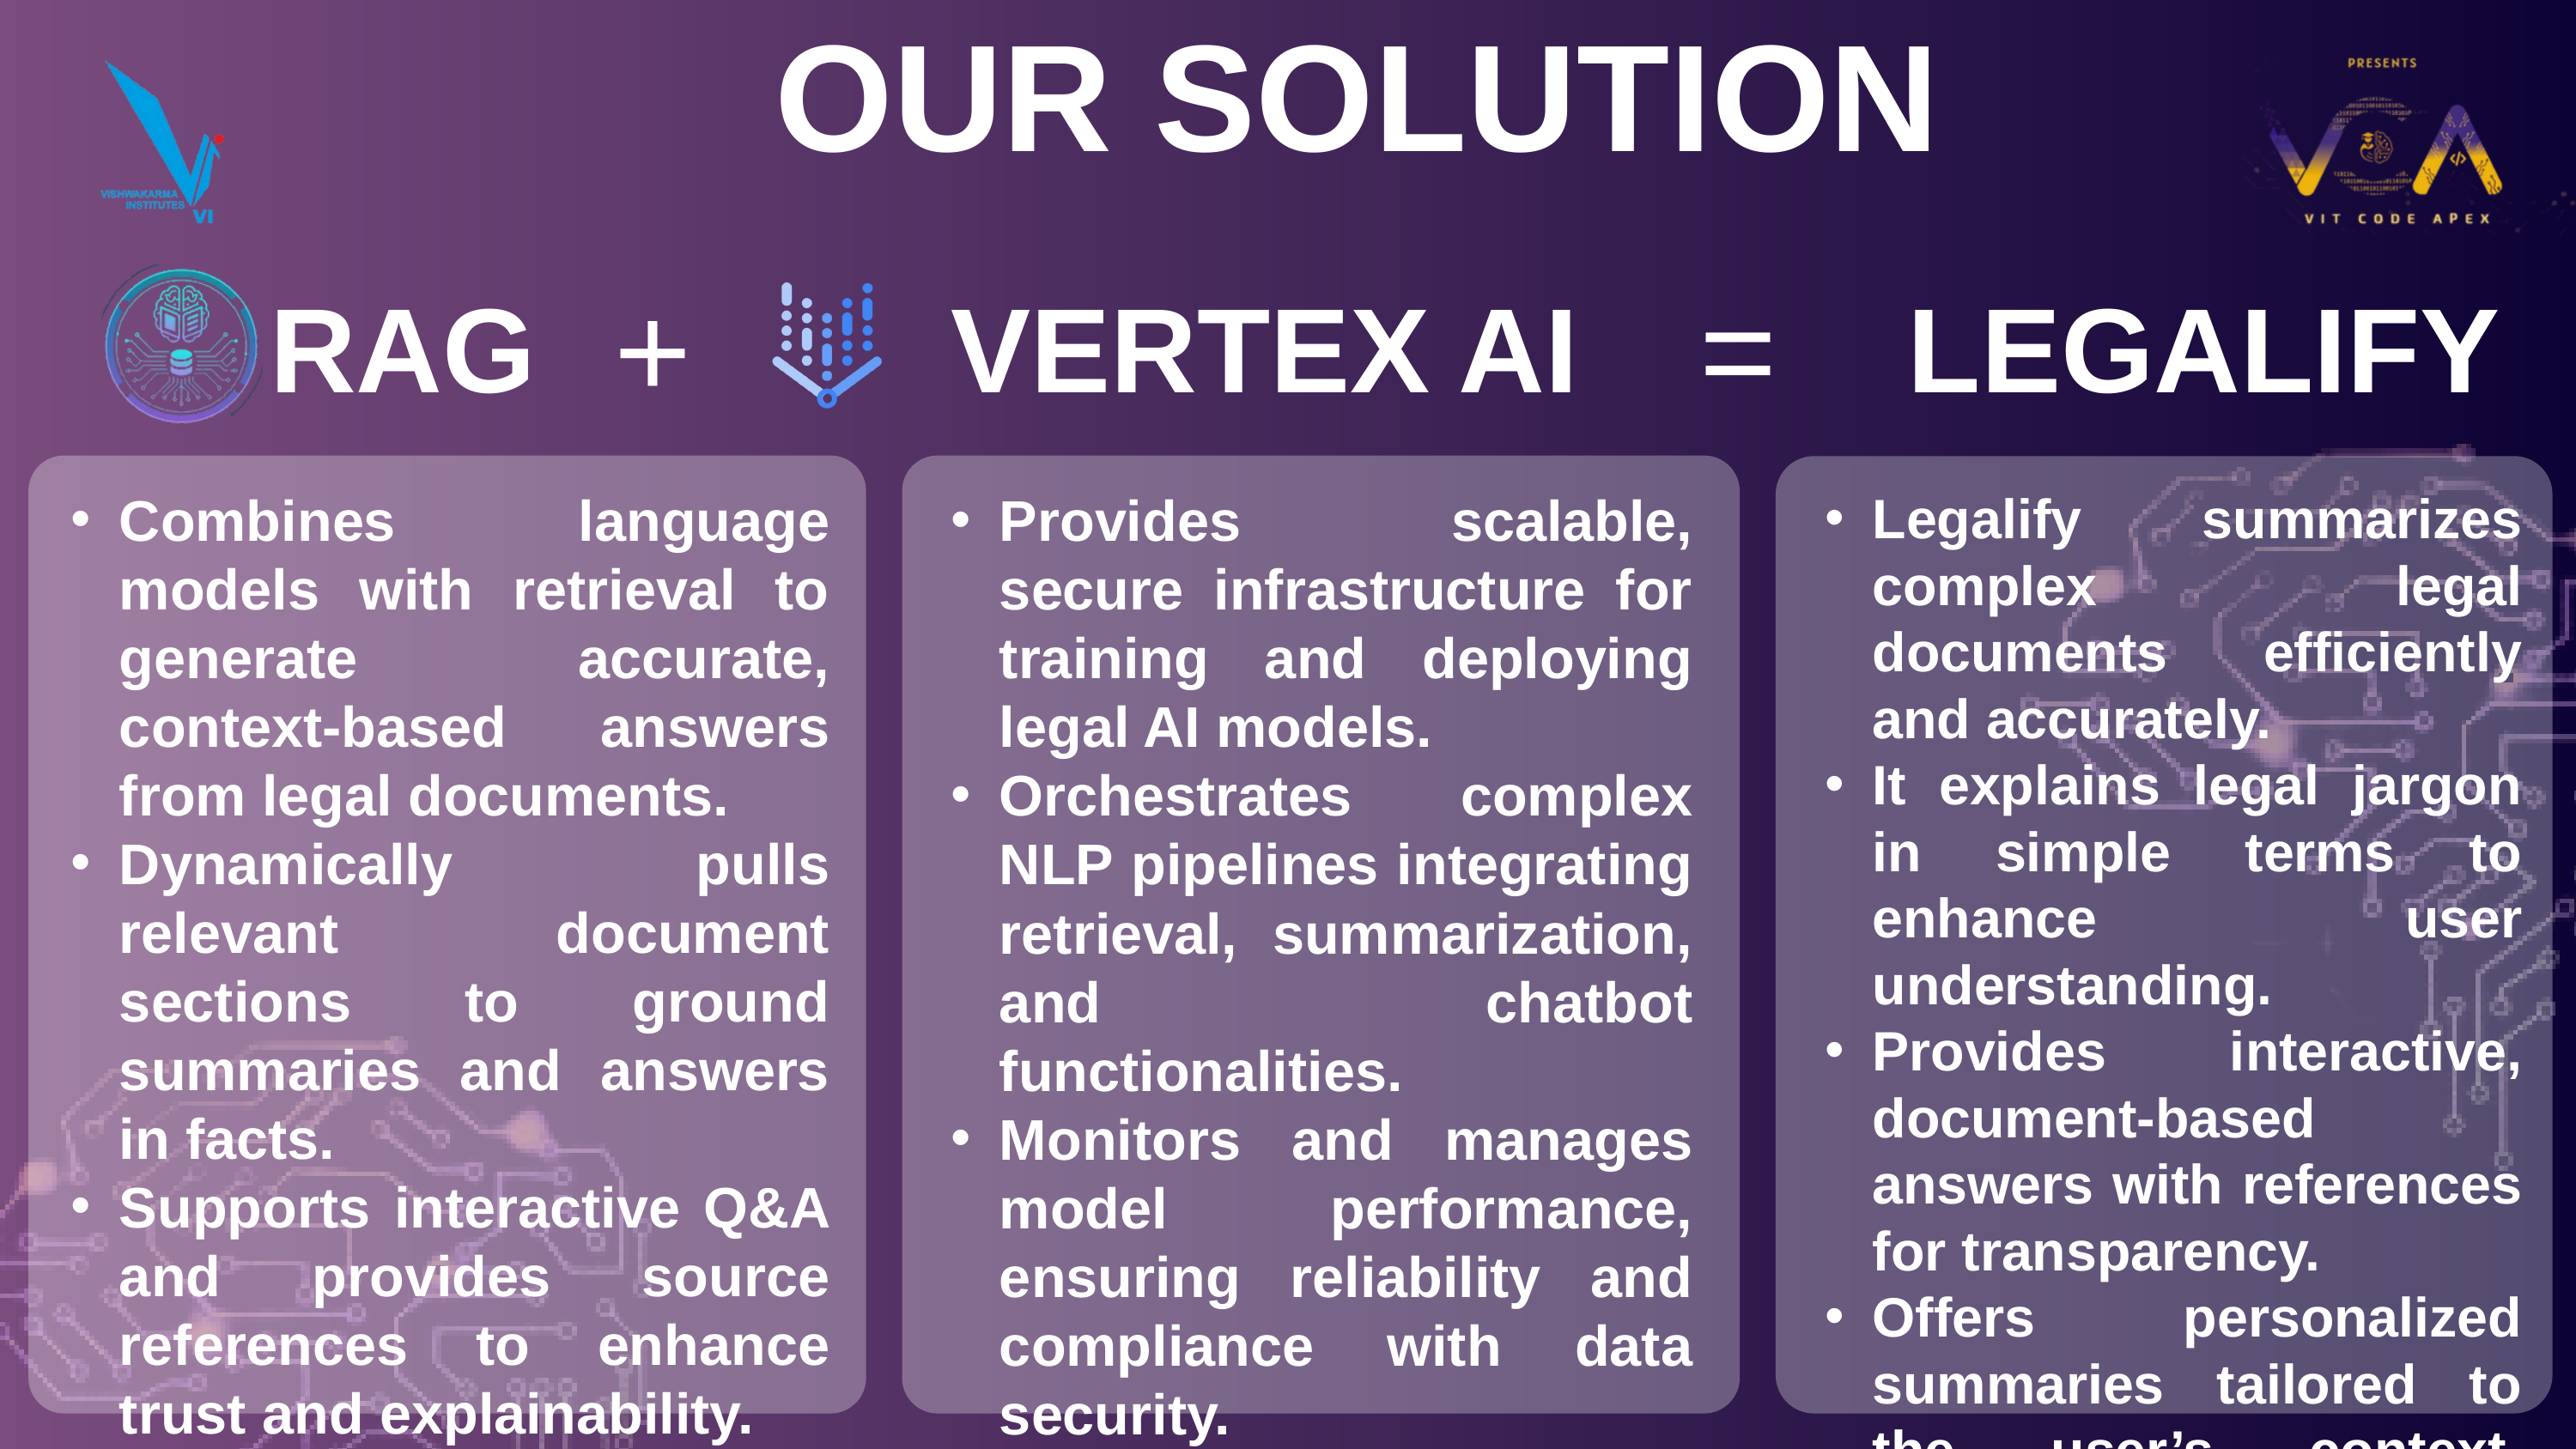

OUR SOLUTION

RAG

+

VERTEX AI

=

LEGALIFY

Combines language models with retrieval to generate accurate, context-based answers from legal documents.
Dynamically pulls relevant document sections to ground summaries and answers in facts.
Supports interactive Q&A and provides source references to enhance trust and explainability.

Legalify summarizes complex legal documents efficiently and accurately.
It explains legal jargon in simple terms to enhance user understanding.
Provides interactive, document-based answers with references for transparency.
Offers personalized summaries tailored to the user’s context, ensuring relevance and clarity.

Provides scalable, secure infrastructure for training and deploying legal AI models.
Orchestrates complex NLP pipelines integrating retrieval, summarization, and chatbot functionalities.
Monitors and manages model performance, ensuring reliability and compliance with data security.